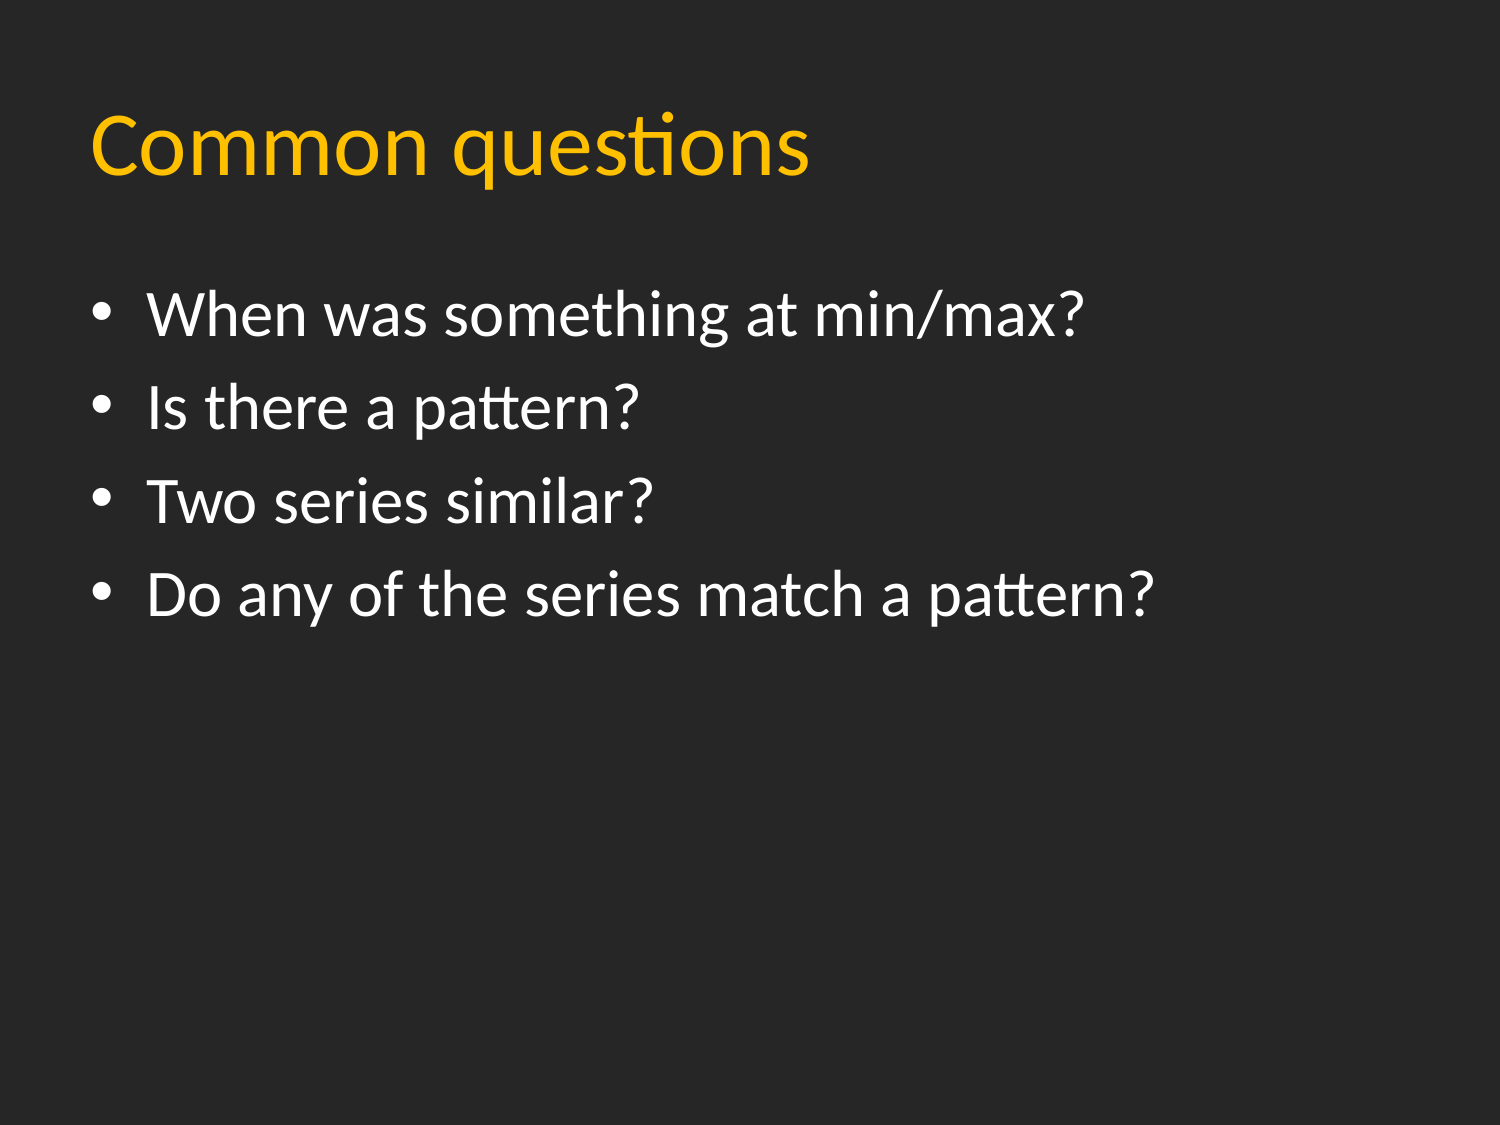

# Common questions
When was something at min/max?
Is there a pattern?
Two series similar?
Do any of the series match a pattern?